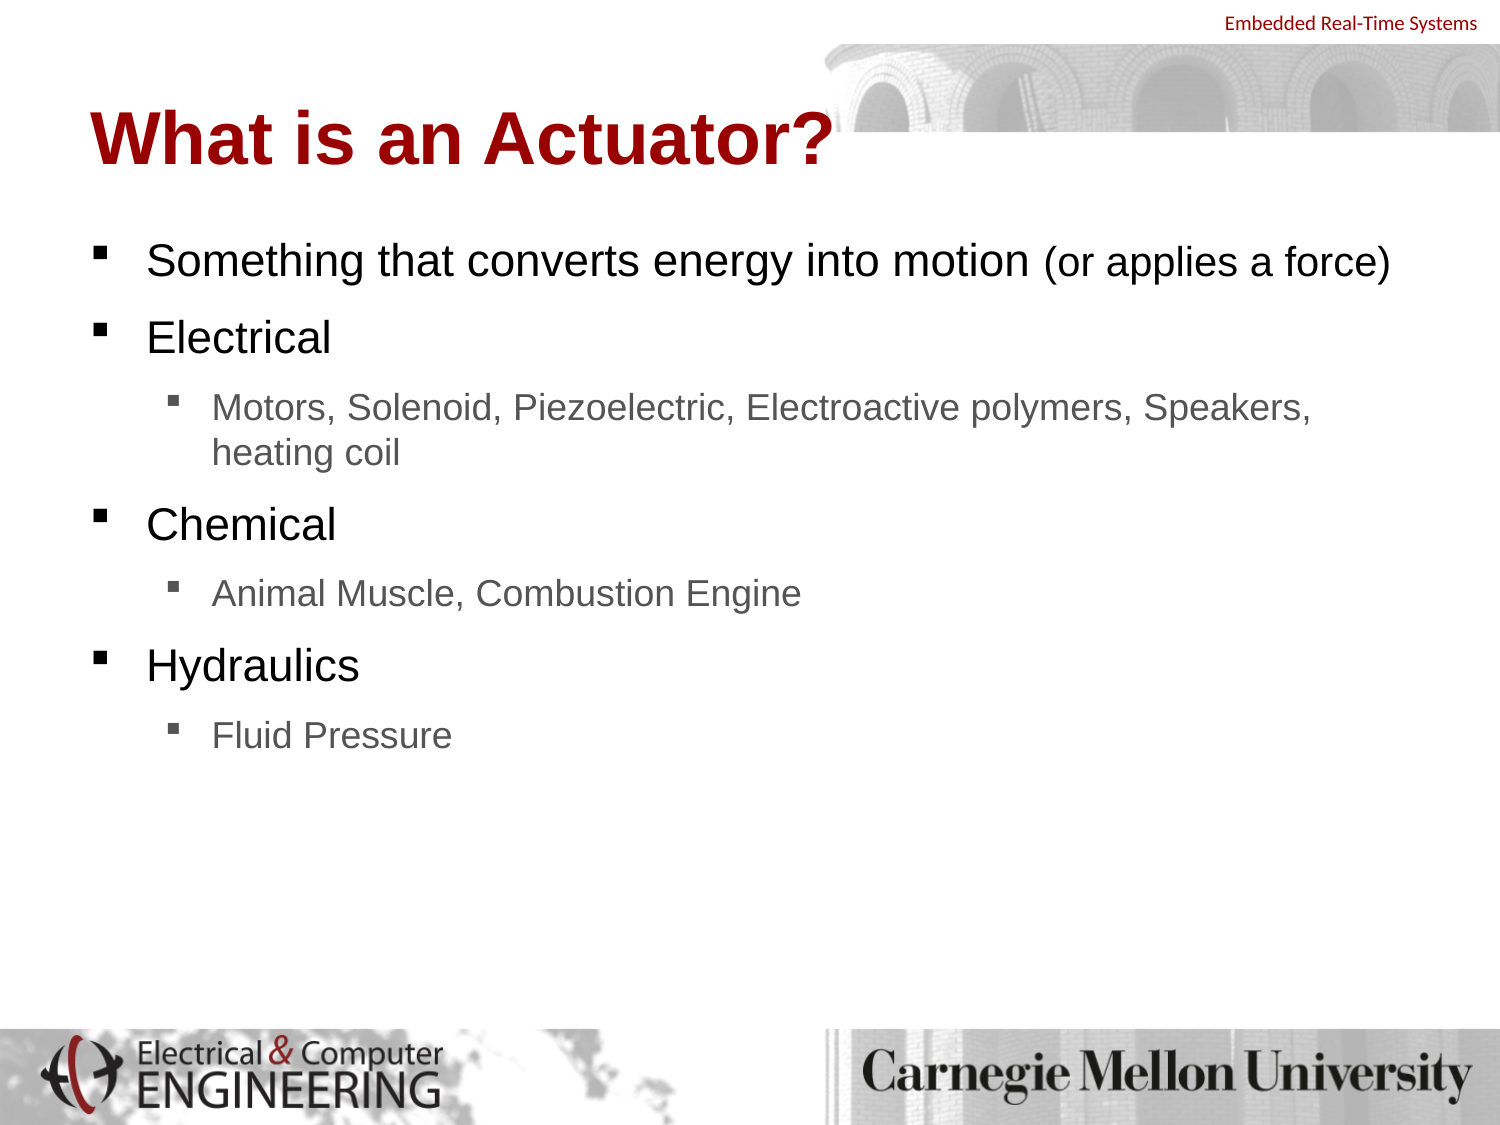

# What is an Actuator?
Something that converts energy into motion (or applies a force)
Electrical
Motors, Solenoid, Piezoelectric, Electroactive polymers, Speakers, heating coil
Chemical
Animal Muscle, Combustion Engine
Hydraulics
Fluid Pressure